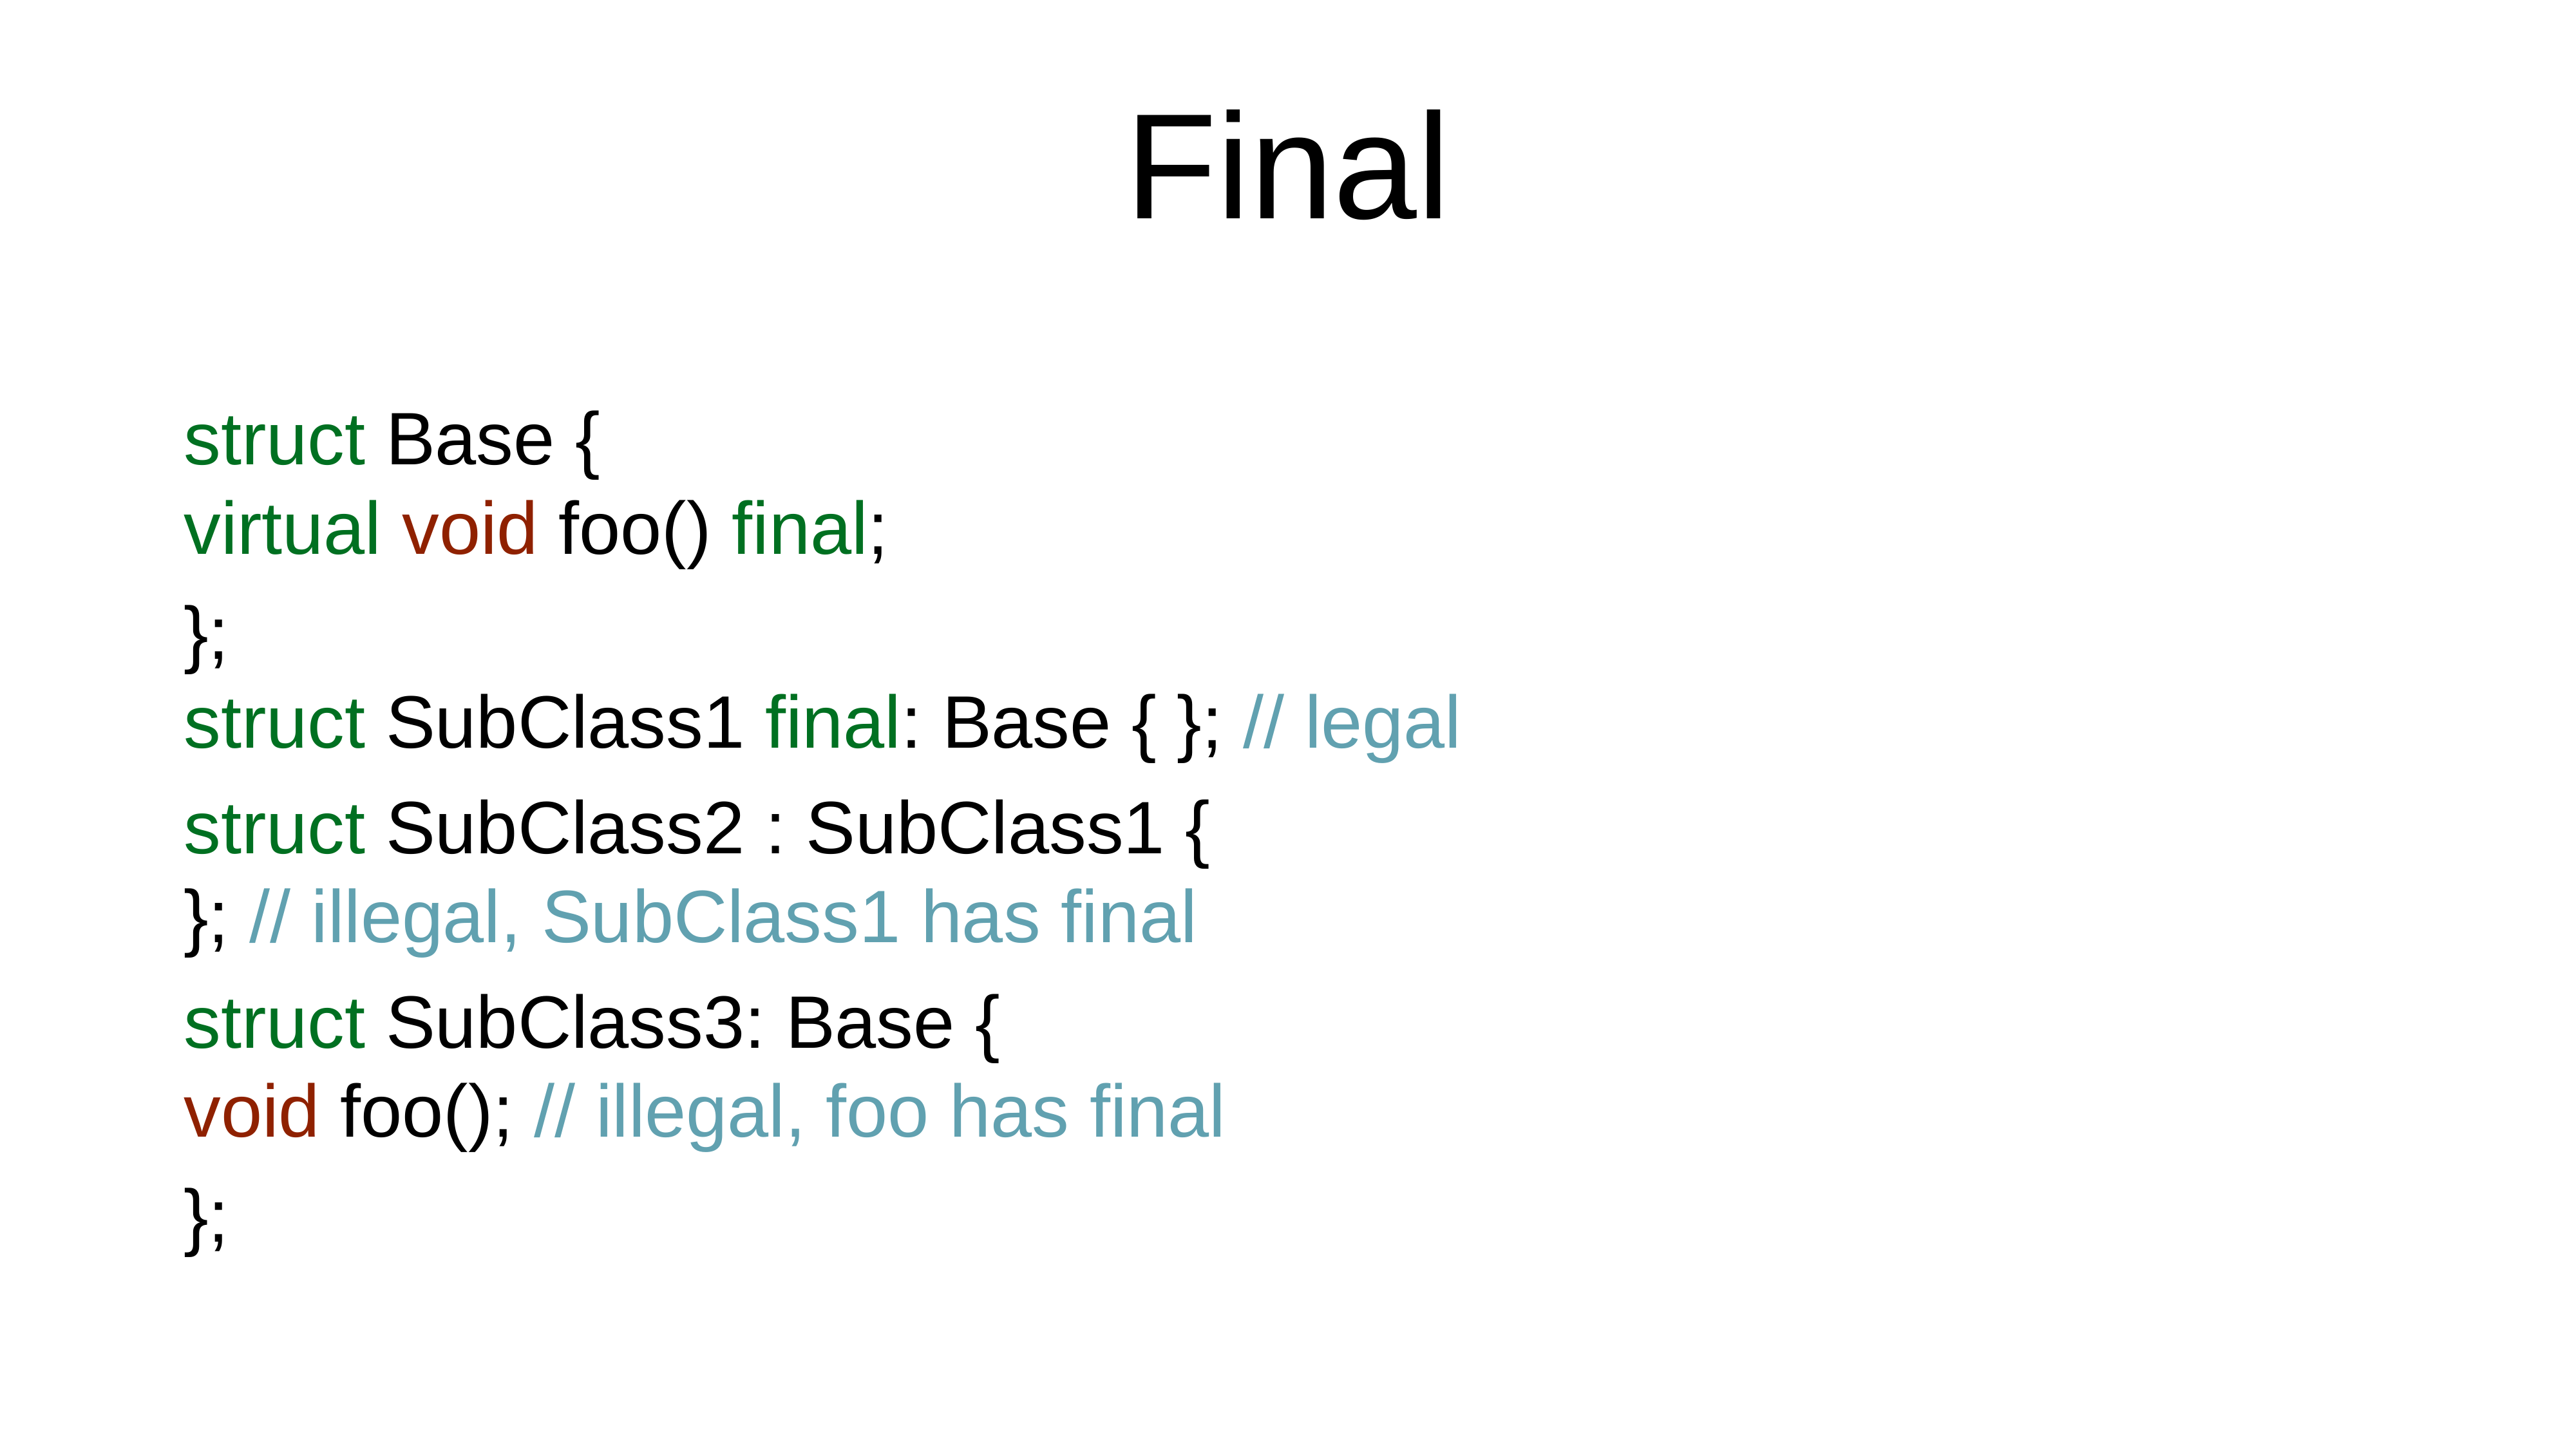

# Final
struct Base {
virtual void foo() final;
};
struct SubClass1 final: Base { }; // legal
struct SubClass2 : SubClass1 {
}; // illegal, SubClass1 has final
struct SubClass3: Base {
void foo(); // illegal, foo has final
};